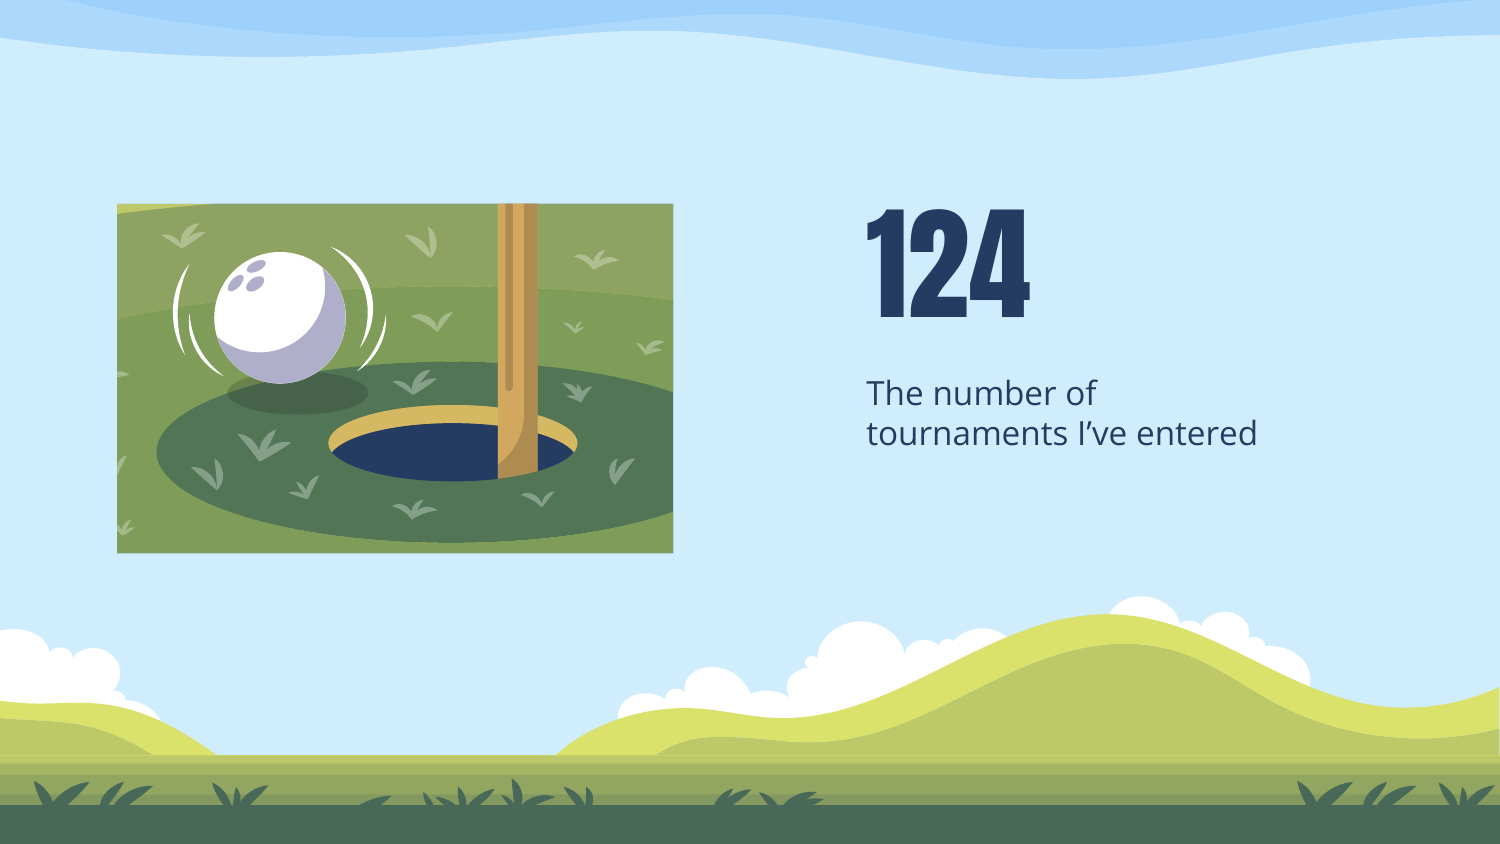

# 124

The number of tournaments I’ve entered